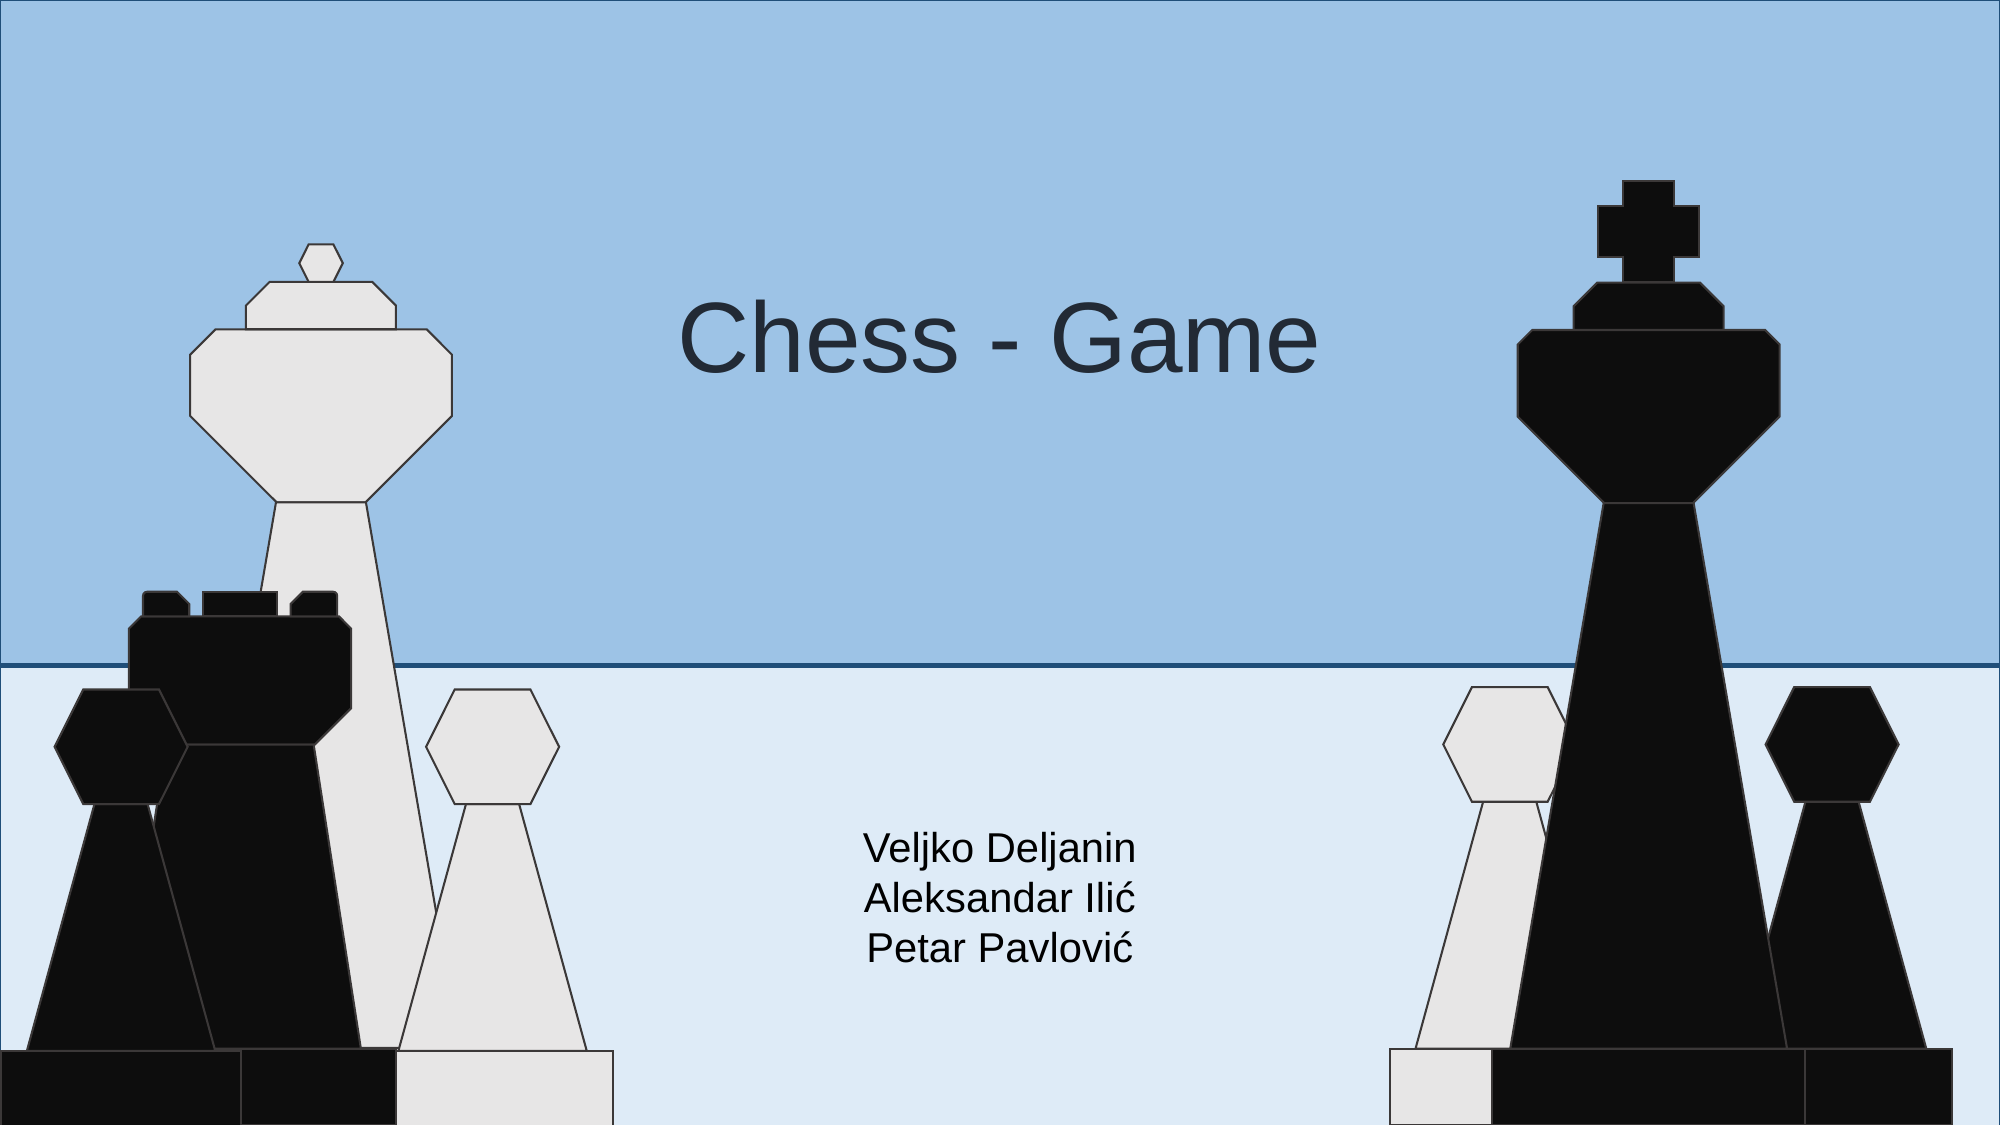

Chess - Game

Veljko Deljanin
Aleksandar Ilić
Petar Pavlović